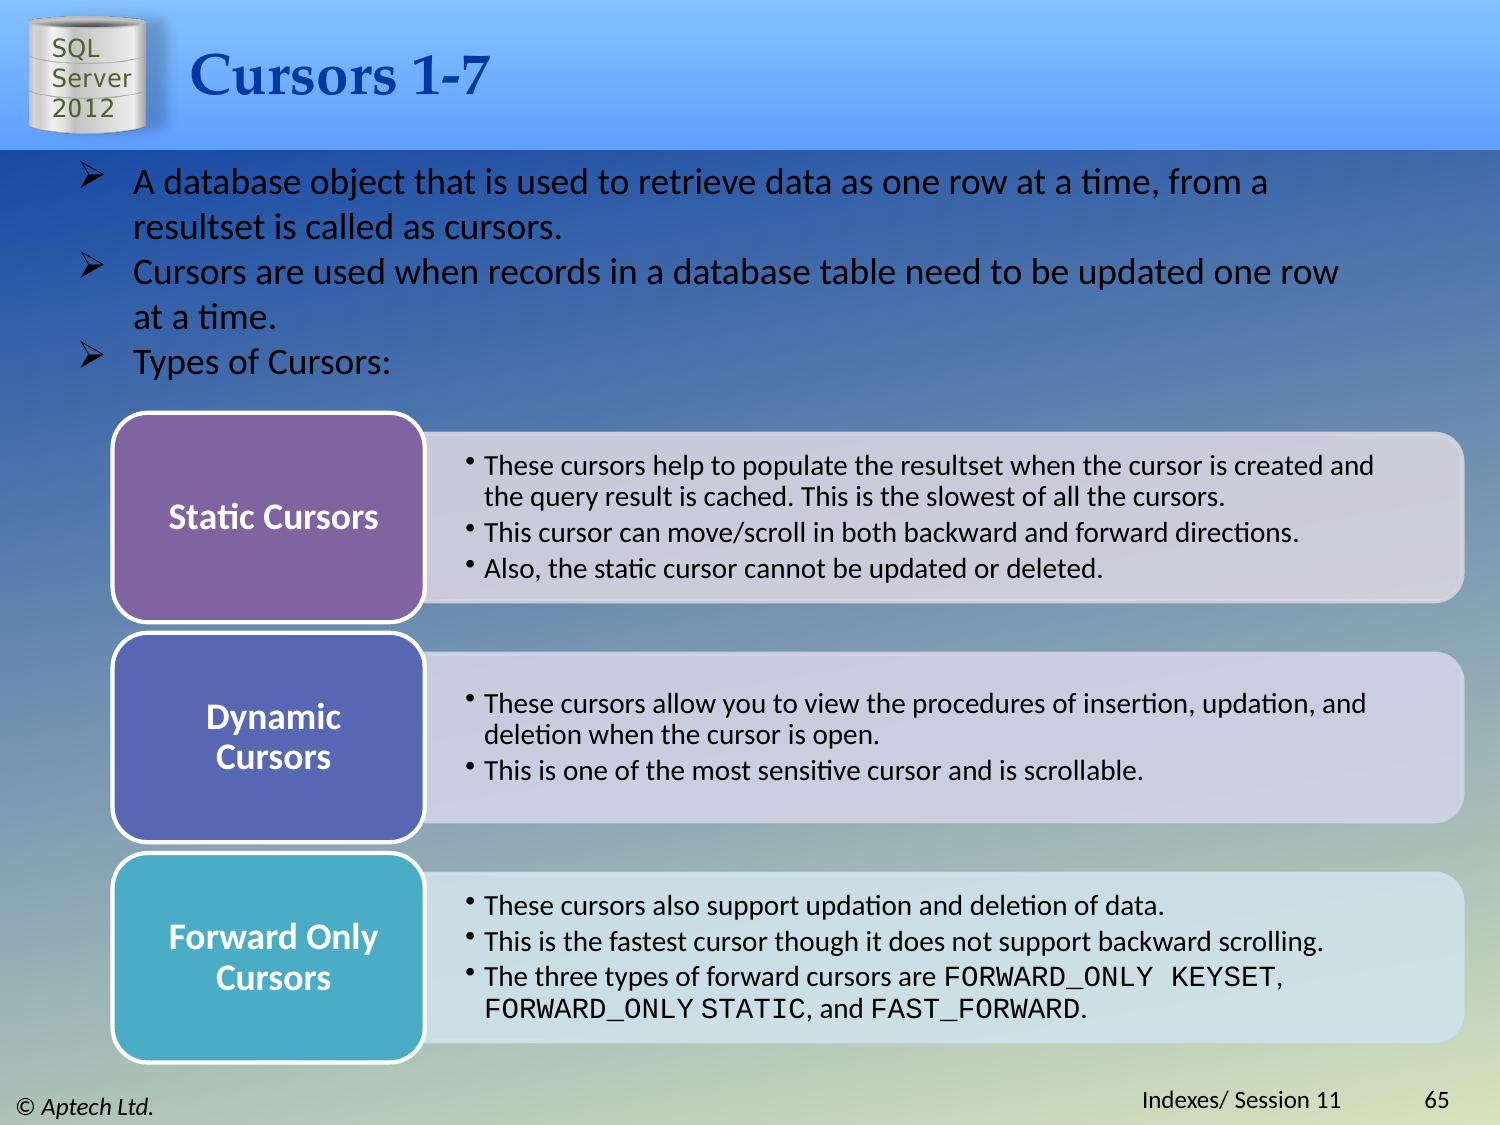

# Cursors 1-7
A database object that is used to retrieve data as one row at a time, from a resultset is called as cursors.
Cursors are used when records in a database table need to be updated one row at a time.
Types of Cursors:
These cursors help to populate the resultset when the cursor is created and the query result is cached. This is the slowest of all the cursors.
This cursor can move/scroll in both backward and forward directions.
Also, the static cursor cannot be updated or deleted.
Static Cursors
These cursors allow you to view the procedures of insertion, updation, and deletion when the cursor is open.
This is one of the most sensitive cursor and is scrollable.
Dynamic Cursors
These cursors also support updation and deletion of data.
This is the fastest cursor though it does not support backward scrolling.
The three types of forward cursors are FORWARD_ONLY KEYSET, FORWARD_ONLY STATIC, and FAST_FORWARD.
Forward Only Cursors
Indexes/ Session 11
65